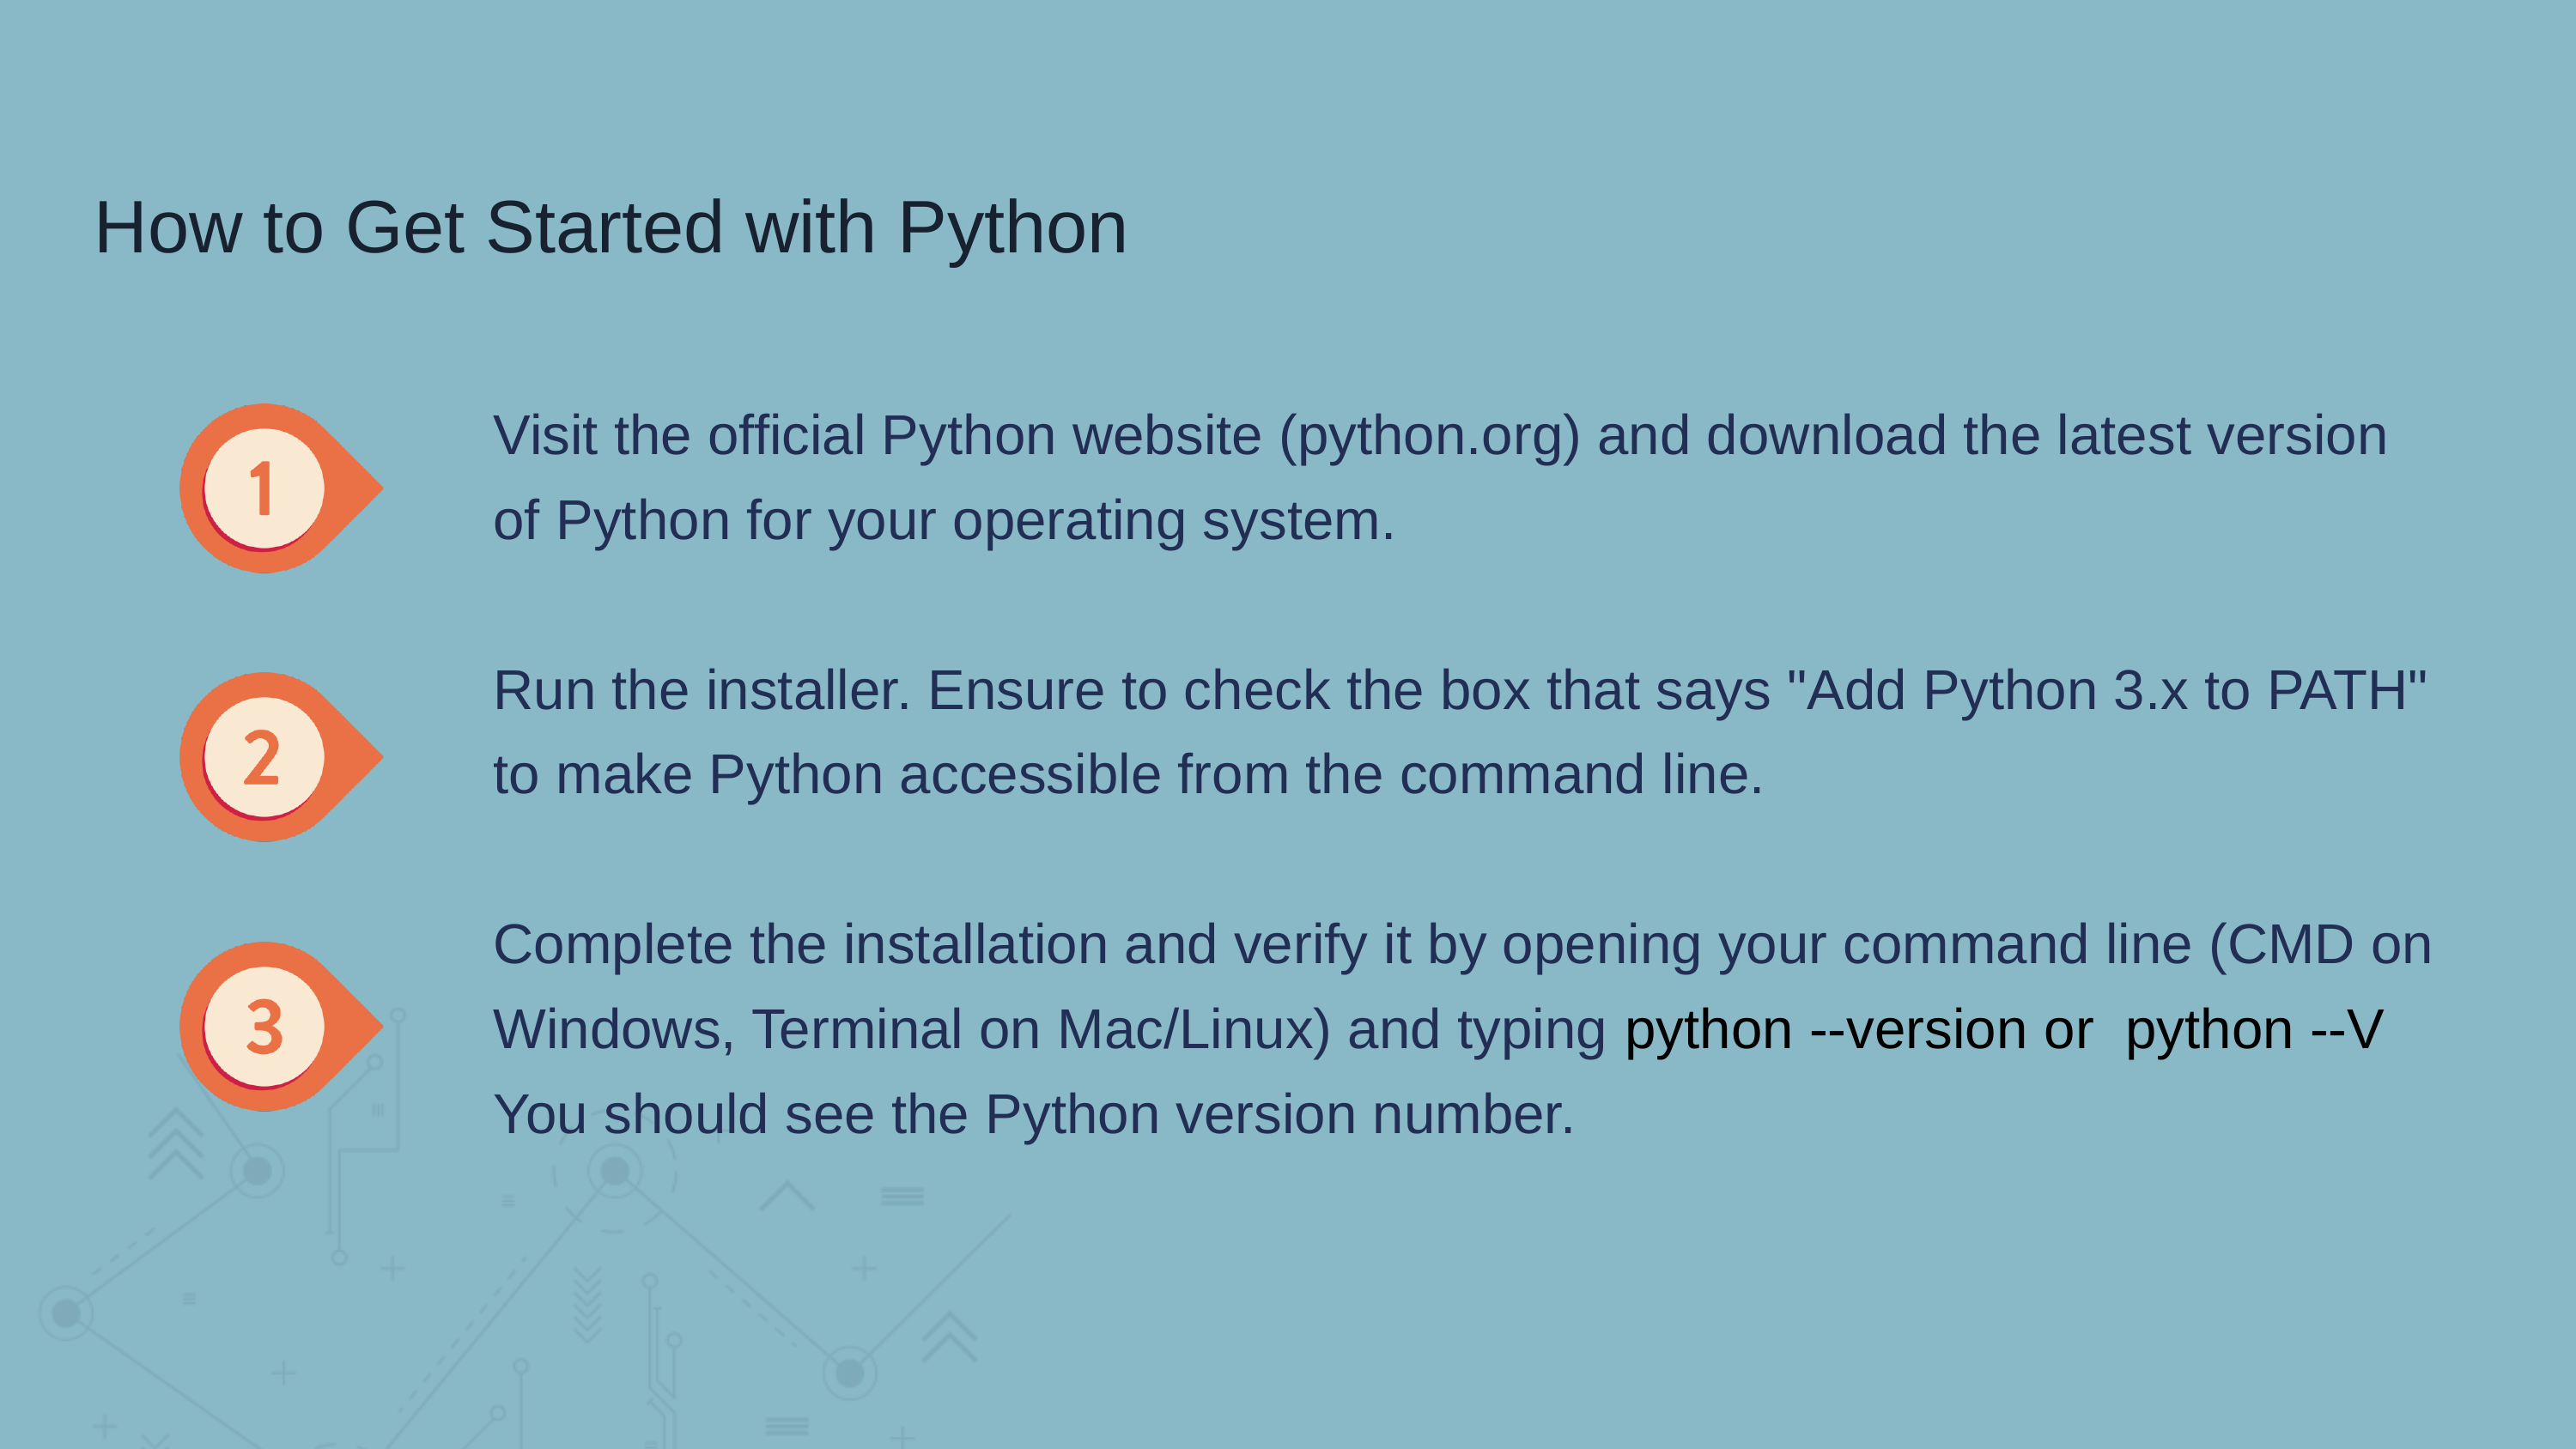

How to Get Started with Python

Visit the official Python website (python.org) and download the latest version of Python for your operating system.

Run the installer. Ensure to check the box that says "Add Python 3.x to PATH" to make Python accessible from the command line.

Complete the installation and verify it by opening your command line (CMD on Windows, Terminal on Mac/Linux) and typing python --version or  python --V You should see the Python version number.